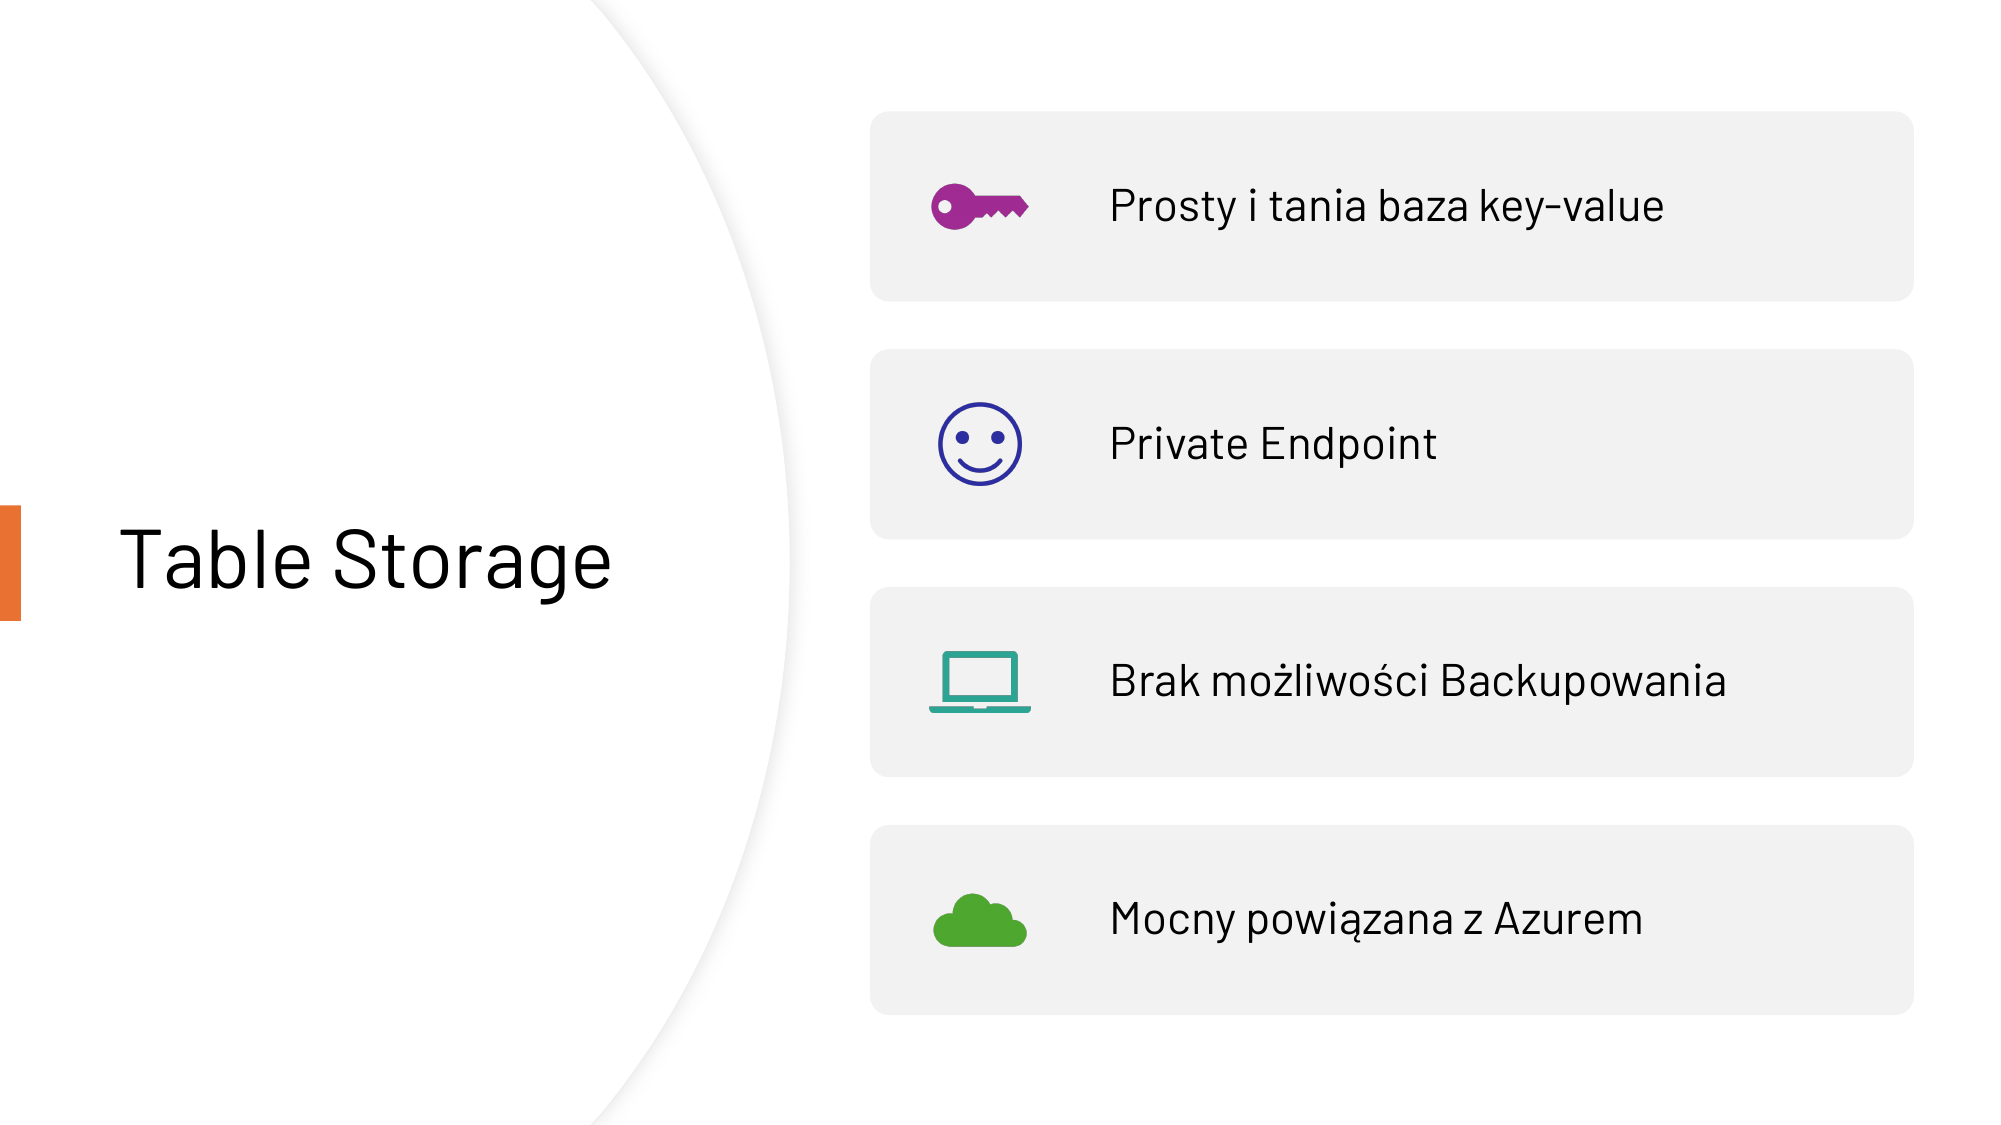

Prosty i tania baza key-value
Private Endpoint
Brak możliwości Backupowania
Mocny powiązana z Azurem
# Table Storage